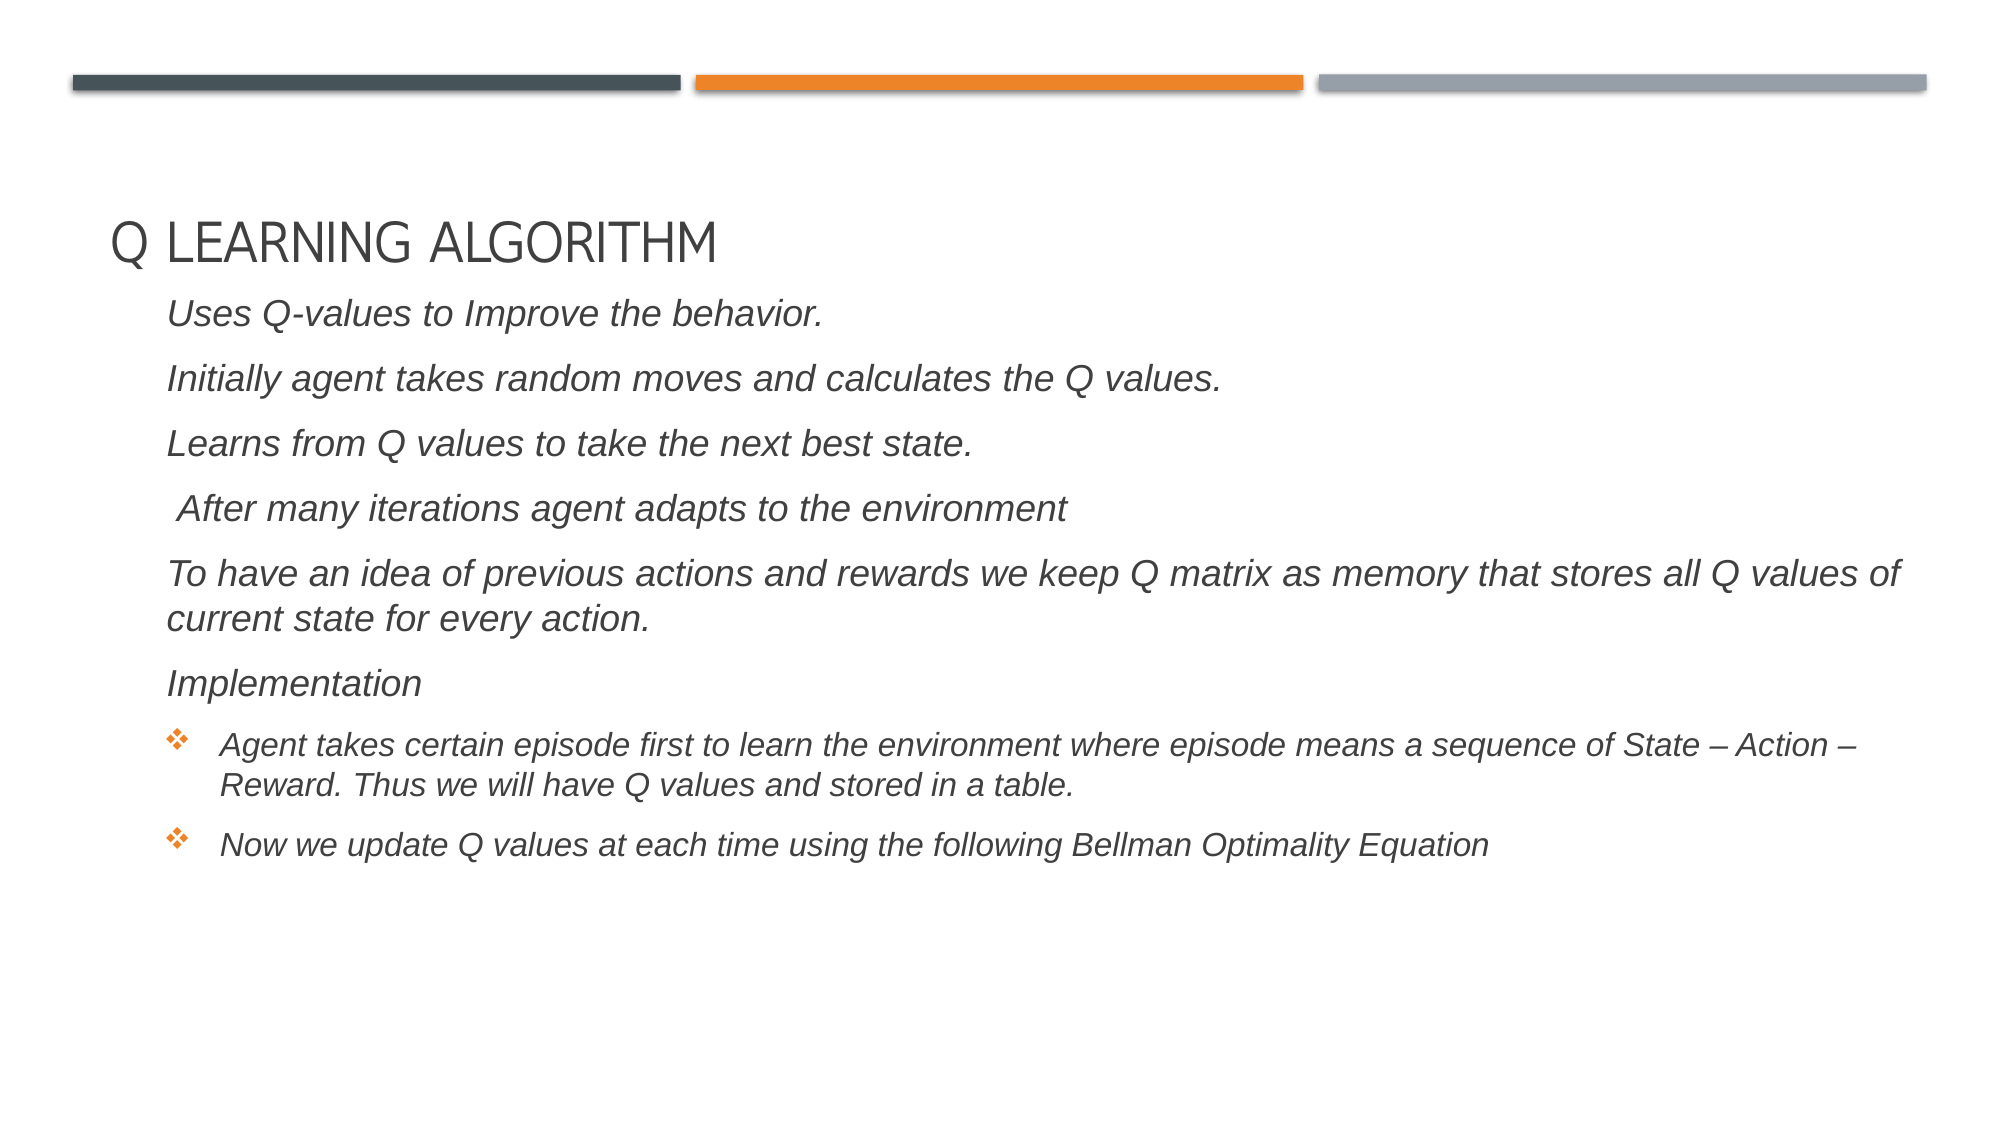

# Q Learning Algorithm
Uses Q-values to Improve the behavior.
Initially agent takes random moves and calculates the Q values.
Learns from Q values to take the next best state.
 After many iterations agent adapts to the environment
To have an idea of previous actions and rewards we keep Q matrix as memory that stores all Q values of current state for every action.
Implementation
Agent takes certain episode first to learn the environment where episode means a sequence of State – Action – Reward. Thus we will have Q values and stored in a table.
Now we update Q values at each time using the following Bellman Optimality Equation